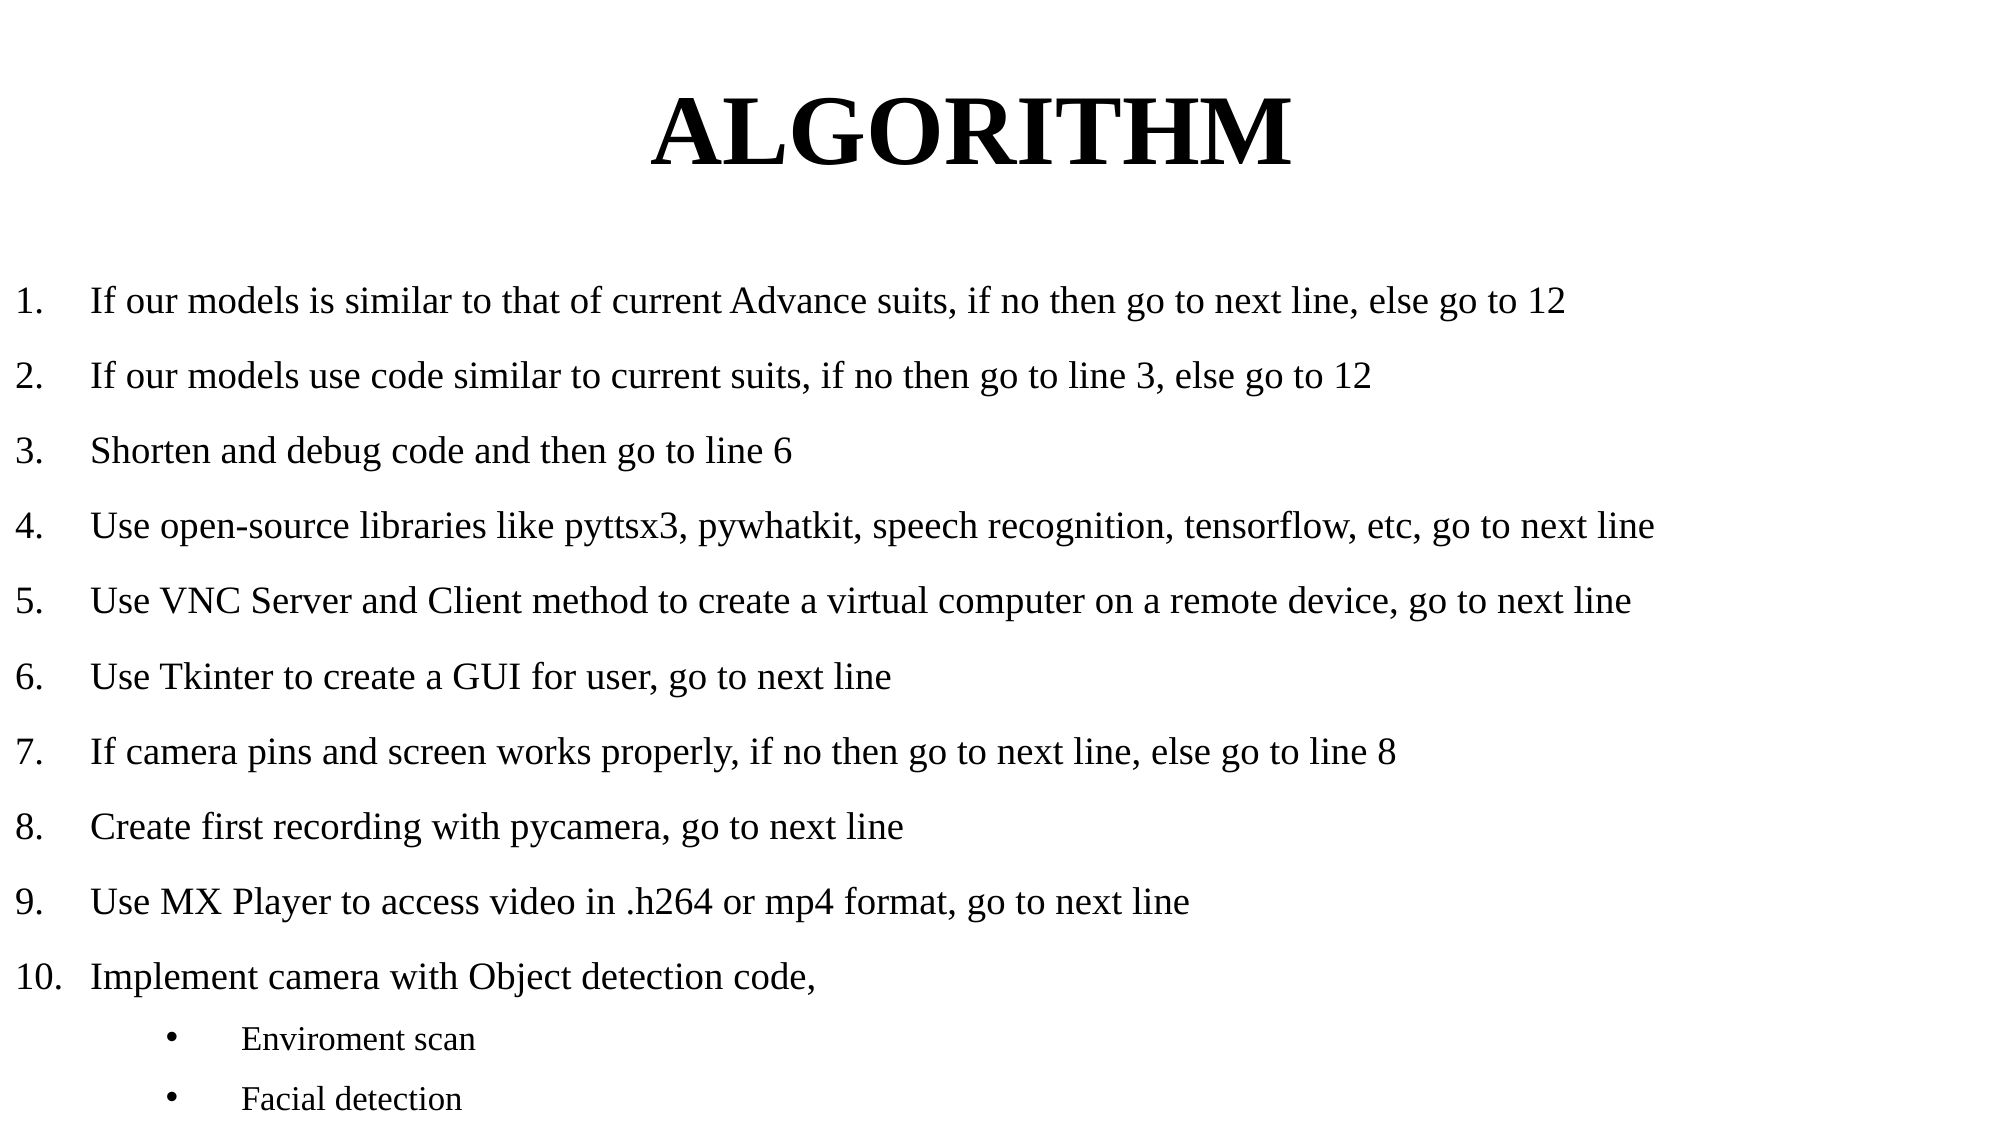

# Algorithm
If our models is similar to that of current Advance suits, if no then go to next line, else go to 12
If our models use code similar to current suits, if no then go to line 3, else go to 12
Shorten and debug code and then go to line 6
Use open-source libraries like pyttsx3, pywhatkit, speech recognition, tensorflow, etc, go to next line
Use VNC Server and Client method to create a virtual computer on a remote device, go to next line
Use Tkinter to create a GUI for user, go to next line
If camera pins and screen works properly, if no then go to next line, else go to line 8
Create first recording with pycamera, go to next line
Use MX Player to access video in .h264 or mp4 format, go to next line
Implement camera with Object detection code,
Enviroment scan
Facial detection